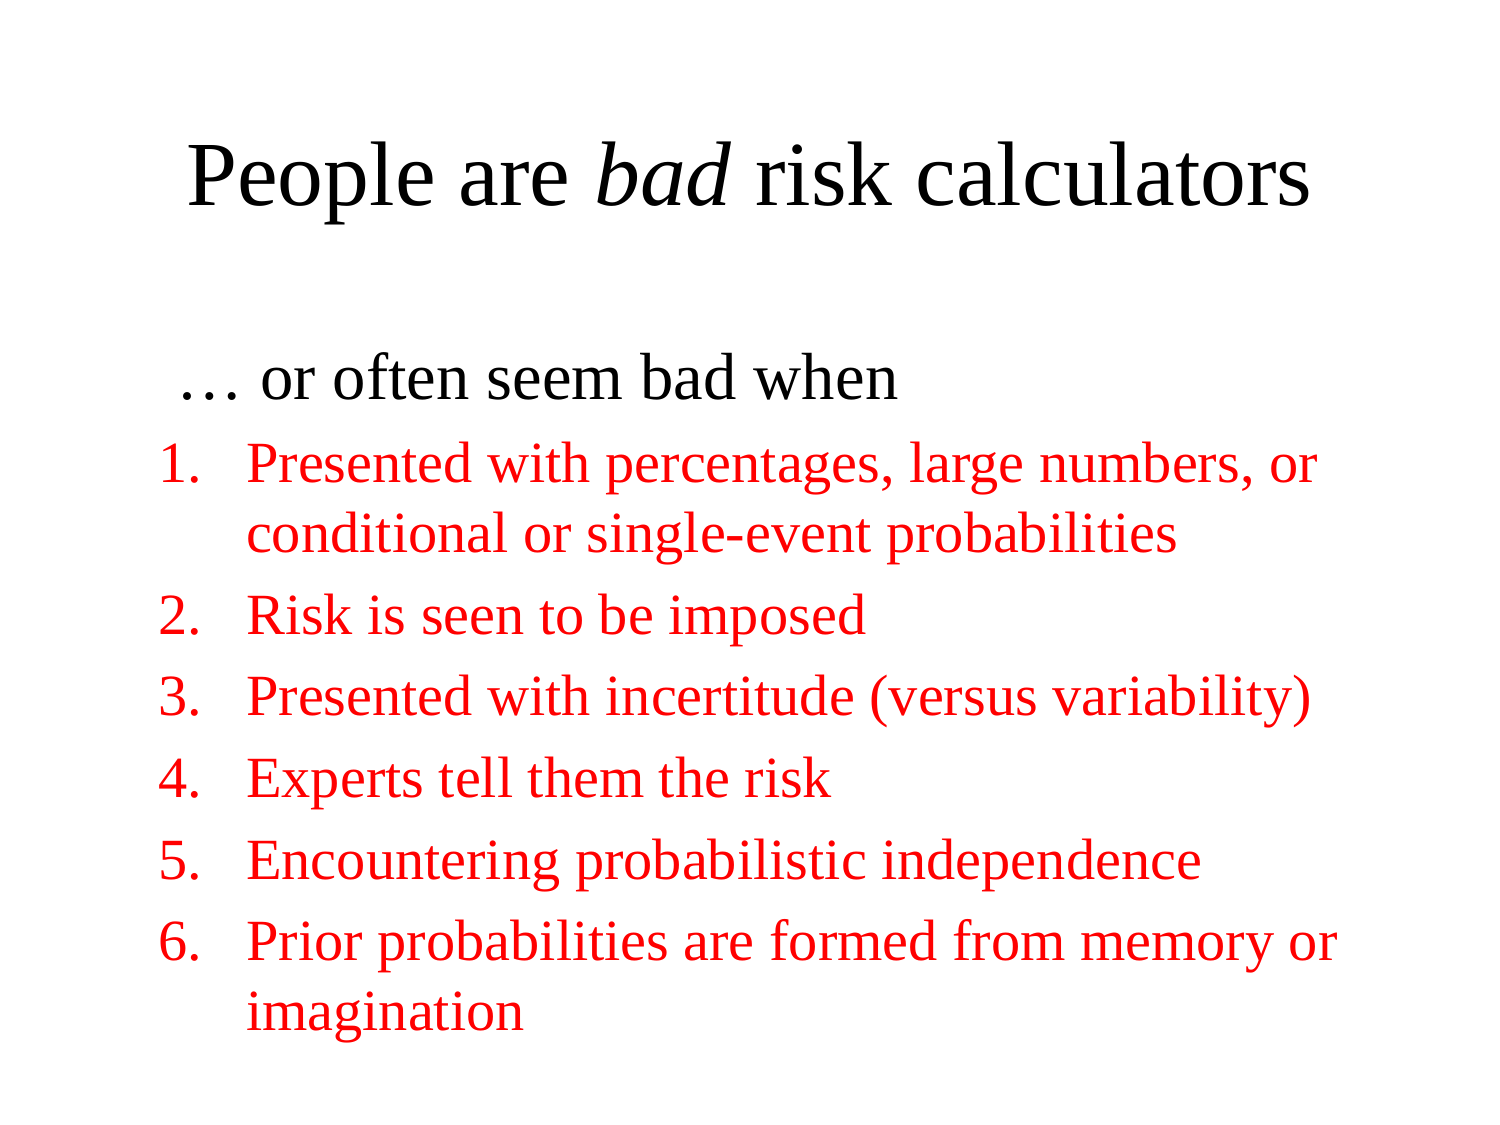

# People are bad risk calculators
	… or often seem bad when
Presented with percentages, large numbers, or conditional or single-event probabilities
Risk is seen to be imposed
Presented with incertitude (versus variability)
Experts tell them the risk
Encountering probabilistic independence
Prior probabilities are formed from memory or imagination